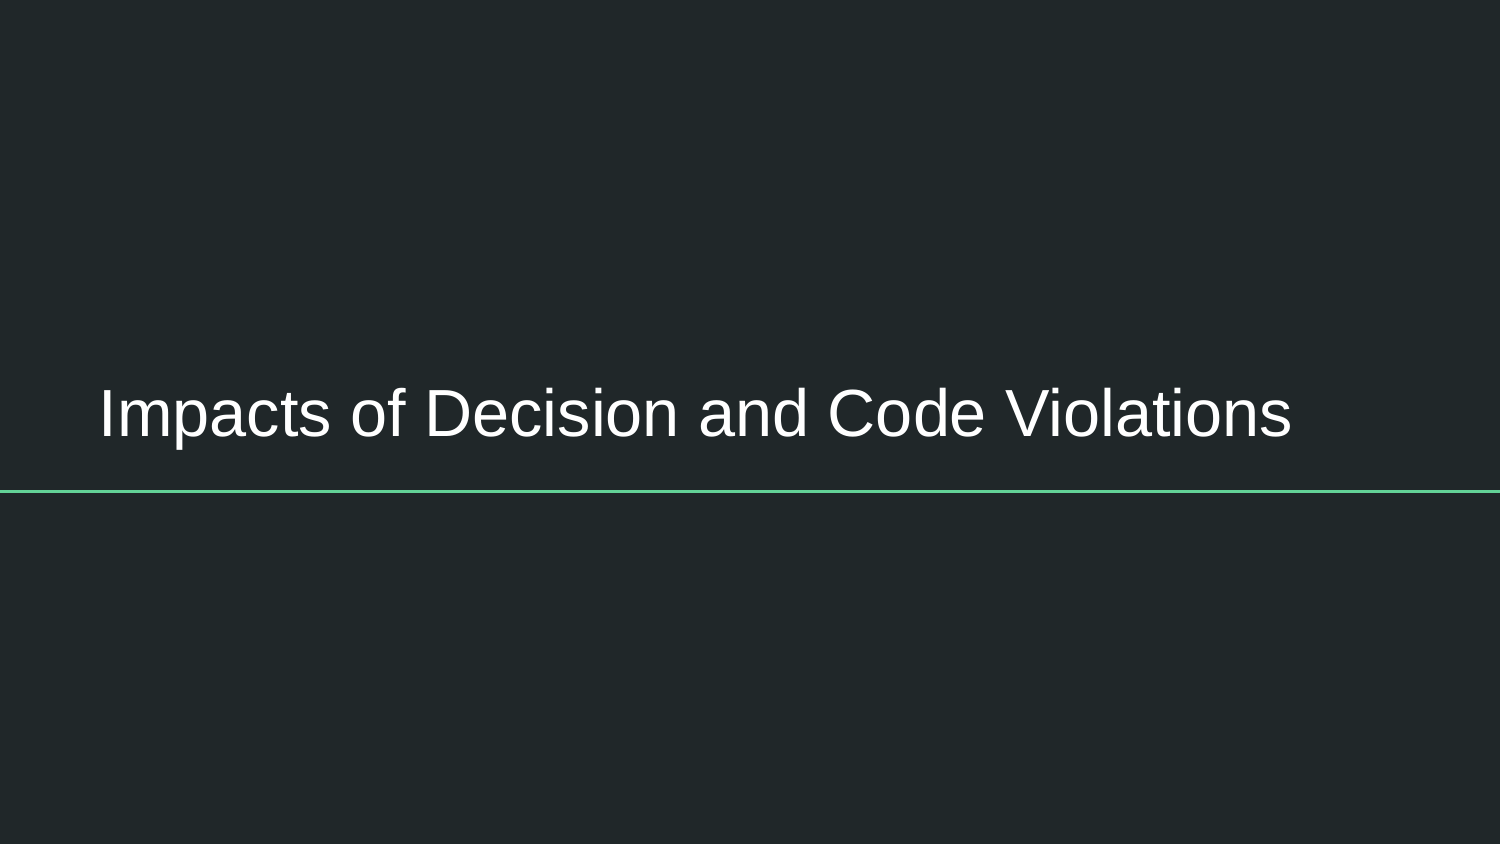

# Impacts of Decision and Code Violations